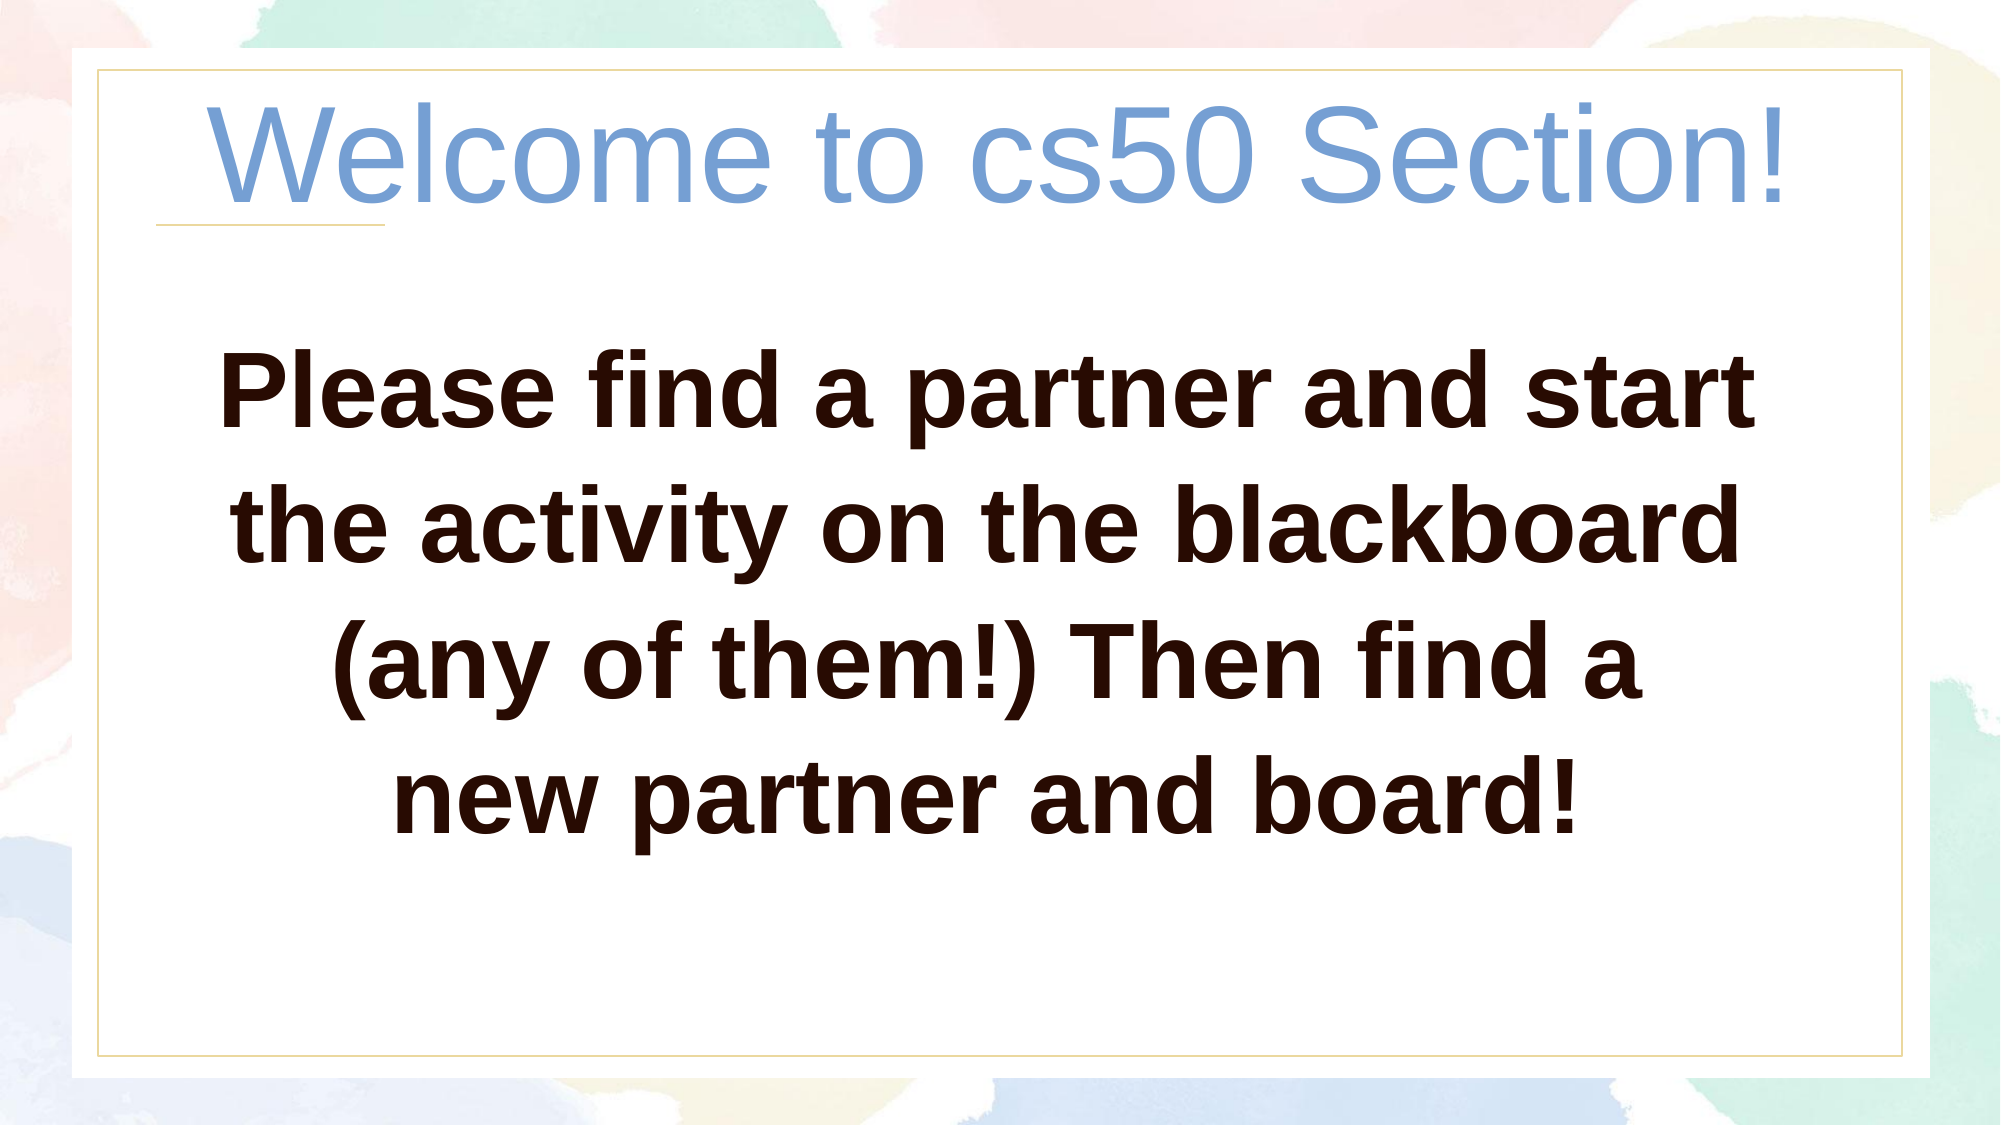

# Welcome to cs50 Section!
Please find a partner and start the activity on the blackboard (any of them!) Then find a new partner and board!